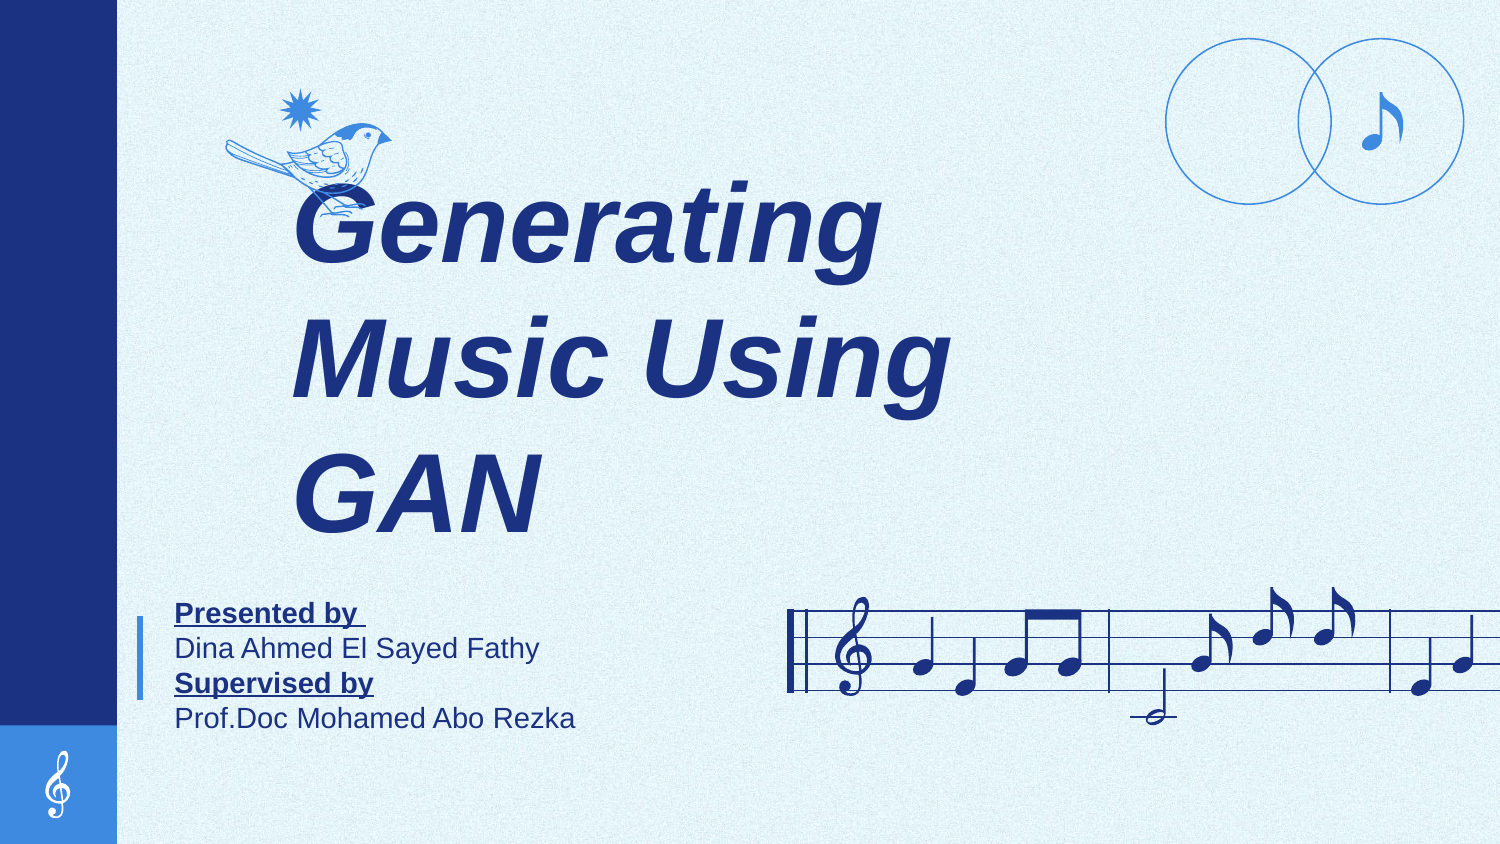

# Generating Music Using GAN
Presented by
Dina Ahmed El Sayed Fathy
Supervised by
Prof.Doc Mohamed Abo Rezka